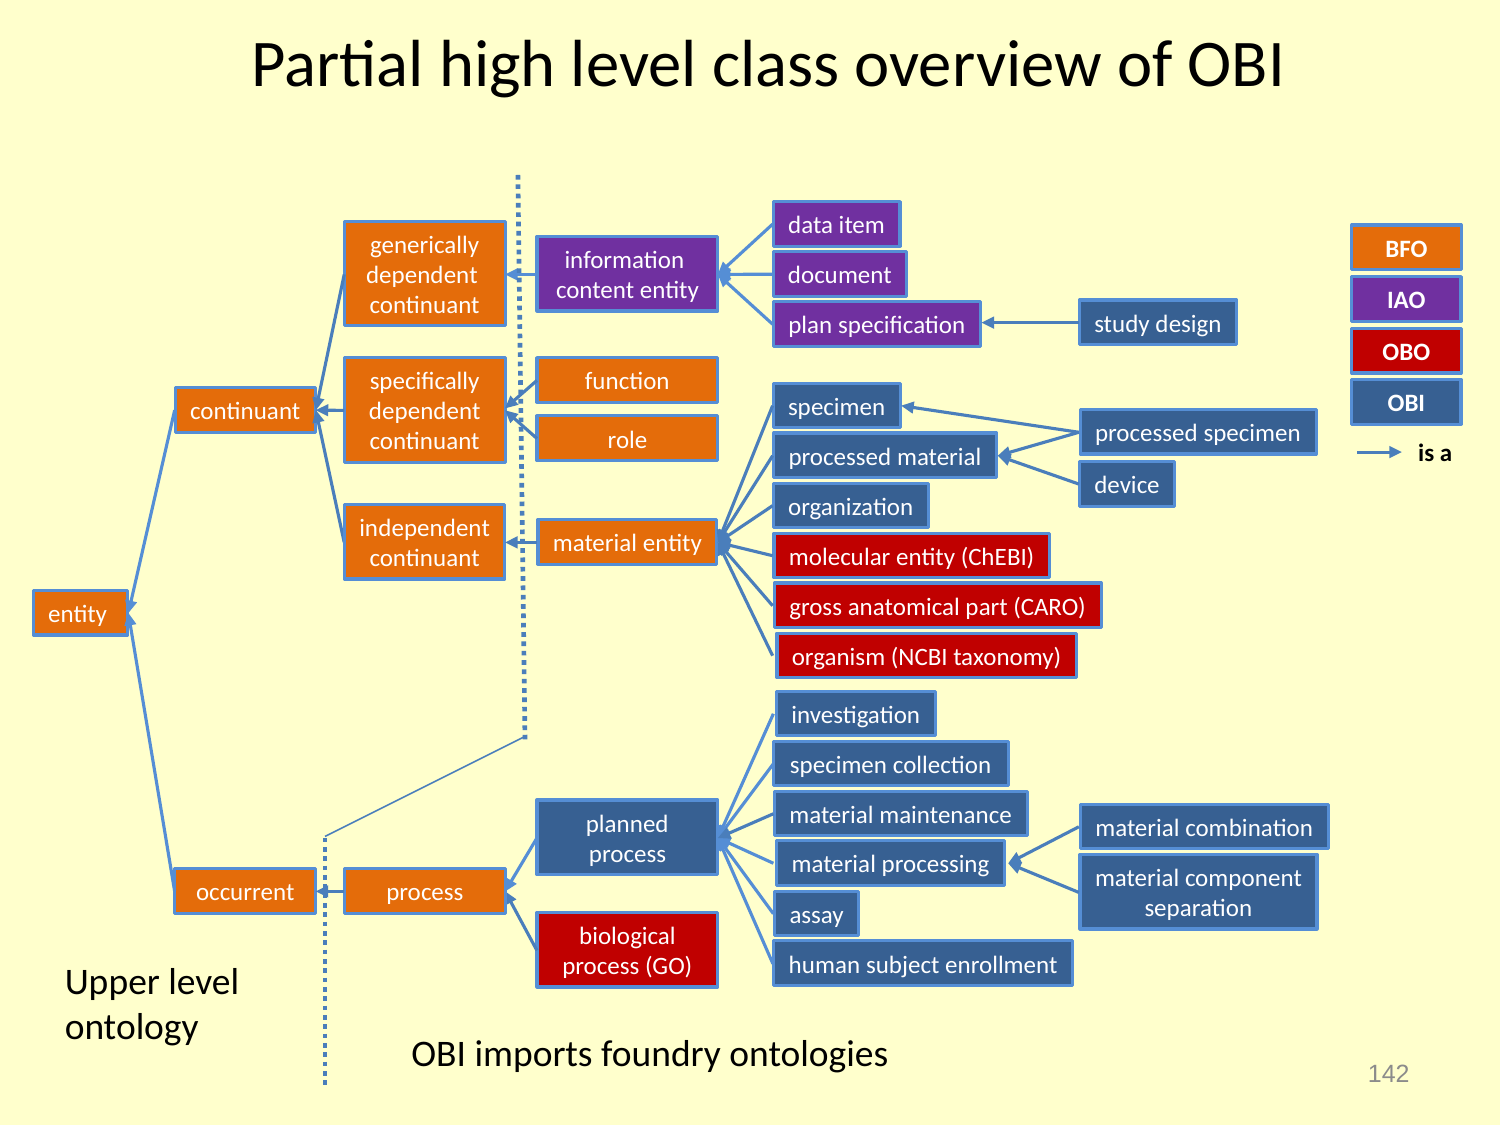

Partial high level class overview of OBI
data item
generically
dependent
continuant
information
content entity
document
study design
plan specification
specifically
dependent
continuant
specimen
continuant
processed specimen
processed material
device
organization
independent
continuant
material entity
molecular entity (ChEBI)
gross anatomical part (CARO)
entity
organism (NCBI taxonomy)
investigation
specimen collection
material maintenance
planned
process
material combination
material processing
material component
separation
occurrent
process
assay
biological
process (GO)
BFO
IAO
OBO
OBI
is a
function
role
human subject enrollment
Upper level ontology
OBI imports foundry ontologies
142